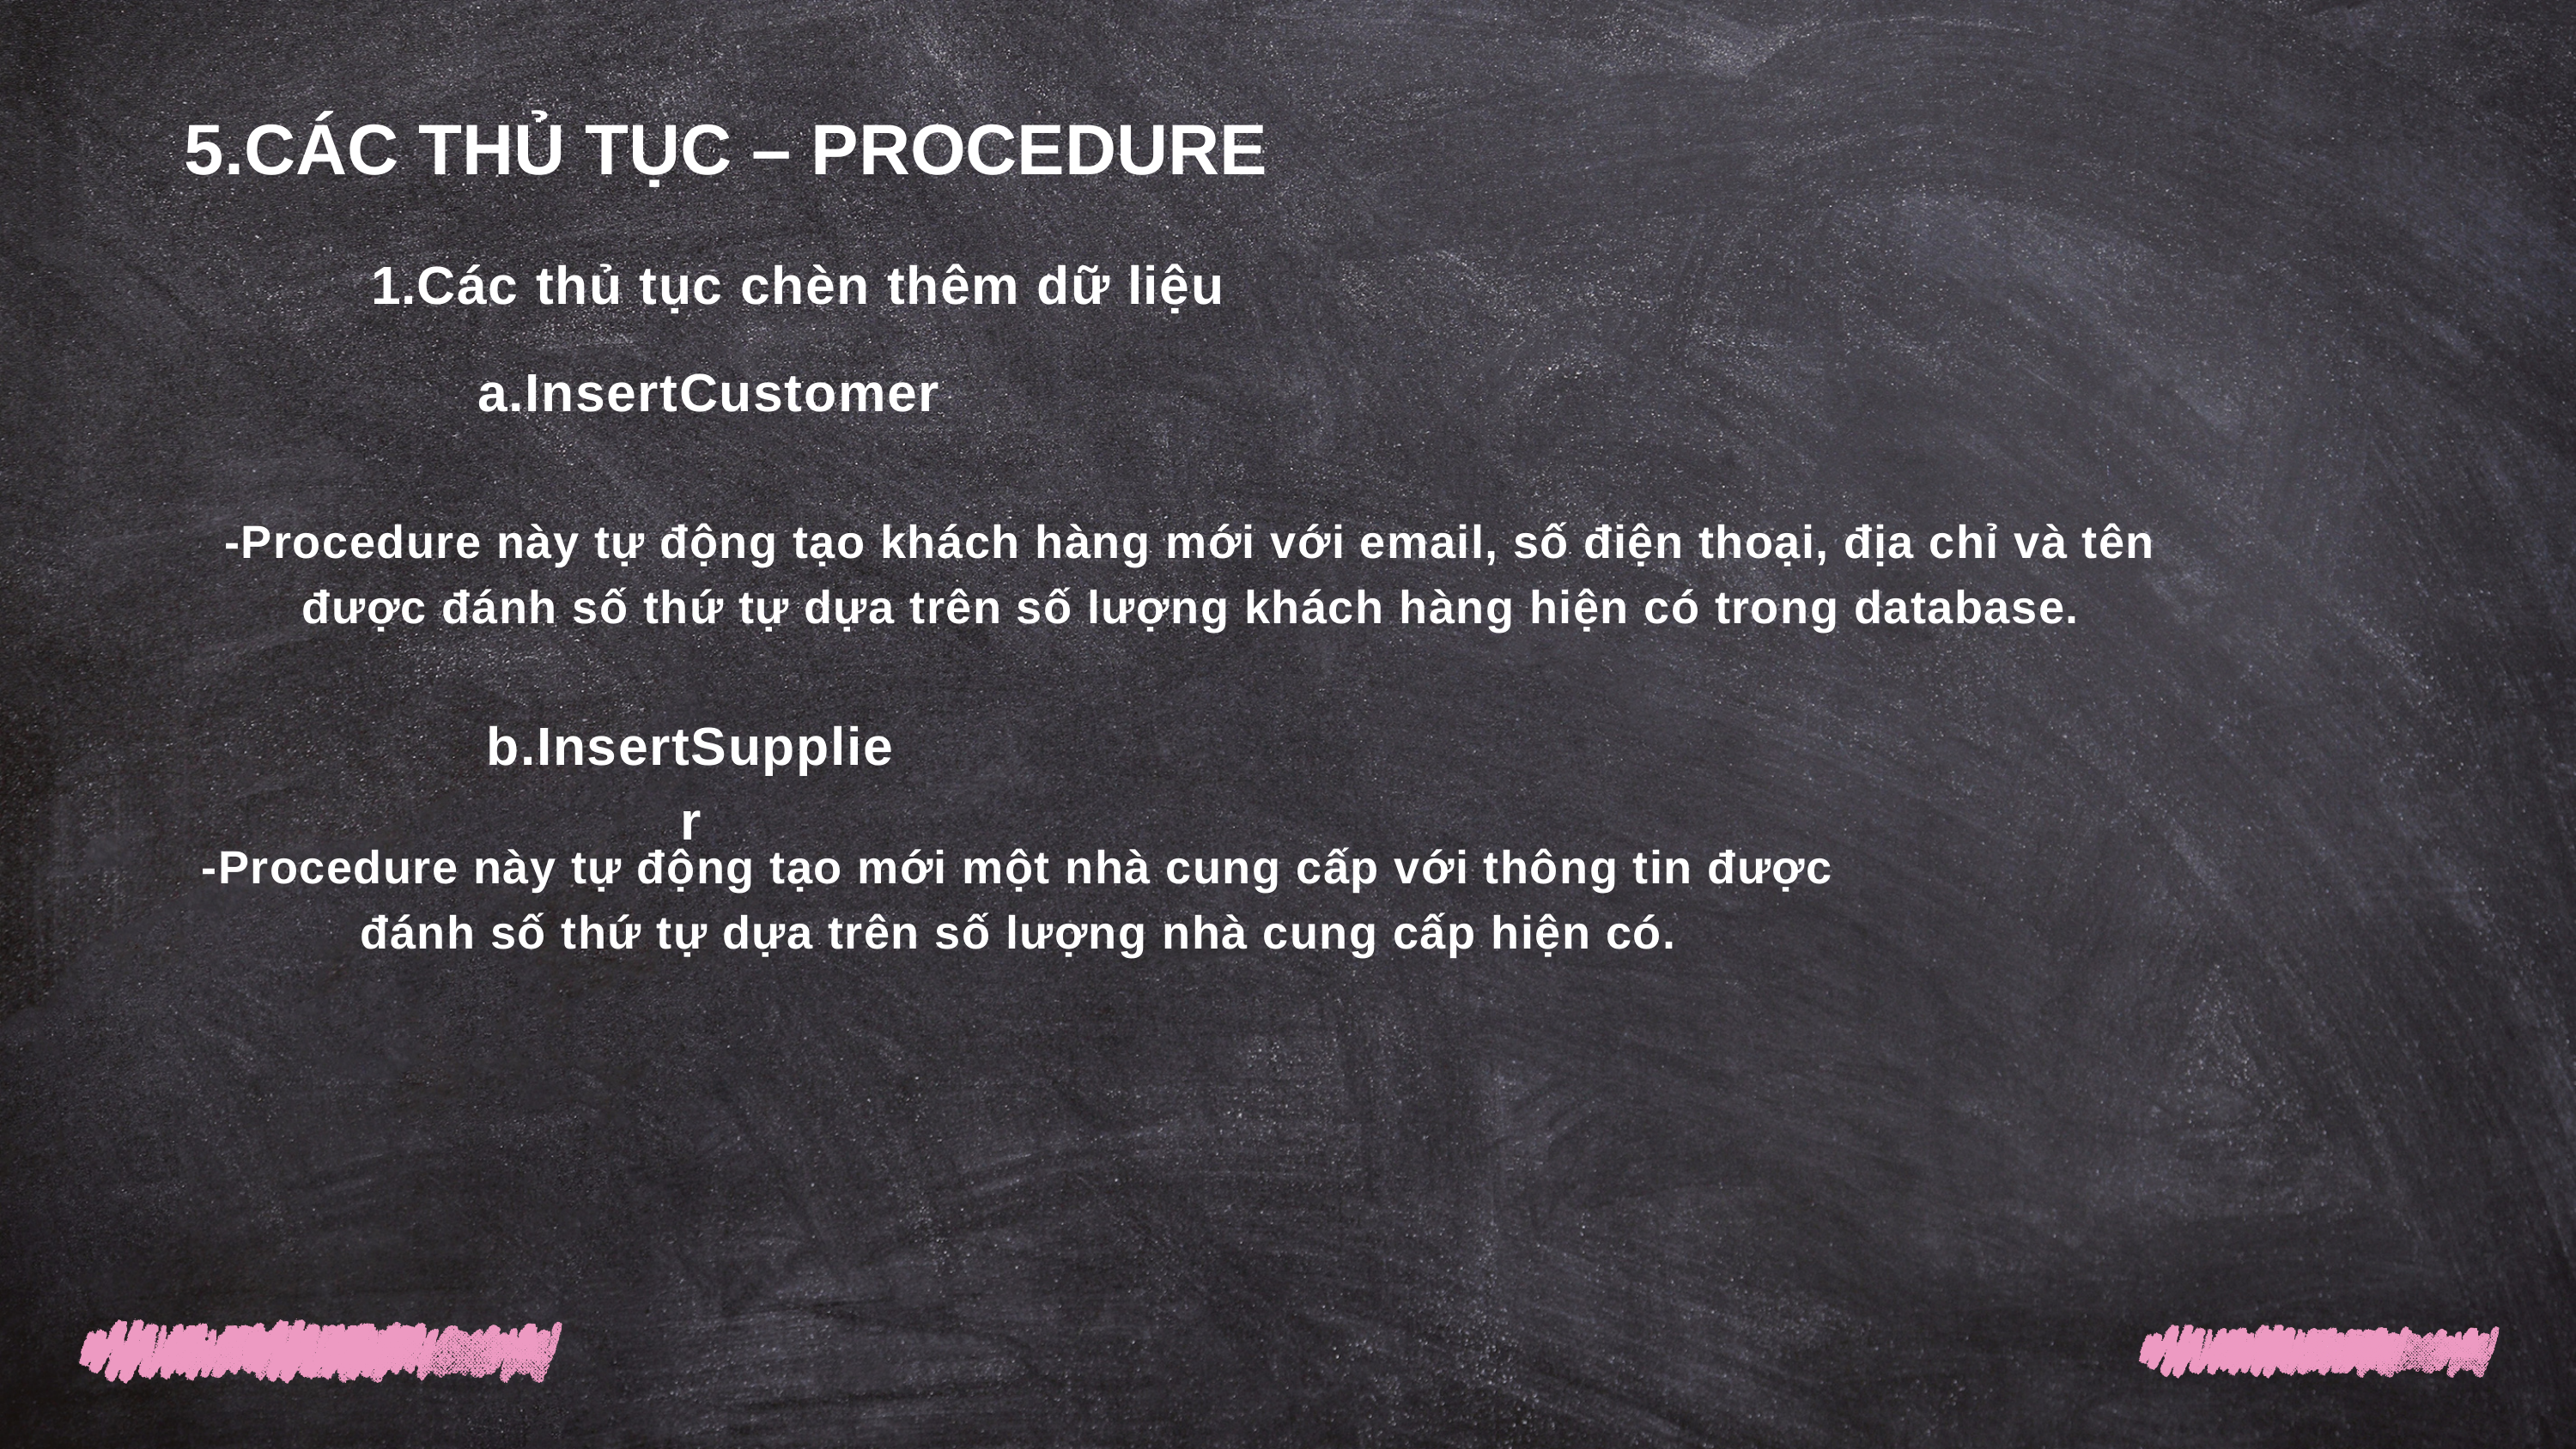

5.CÁC THỦ TỤC – PROCEDURE

Các thủ tục chèn thêm dữ liệu

a.InsertCustomer
-Procedure này tự động tạo khách hàng mới với email, số điện thoại, địa chỉ và tên được đánh số thứ tự dựa trên số lượng khách hàng hiện có trong database.

b.InsertSupplier
-Procedure này tự động tạo mới một nhà cung cấp với thông tin được đánh số thứ tự dựa trên số lượng nhà cung cấp hiện có.